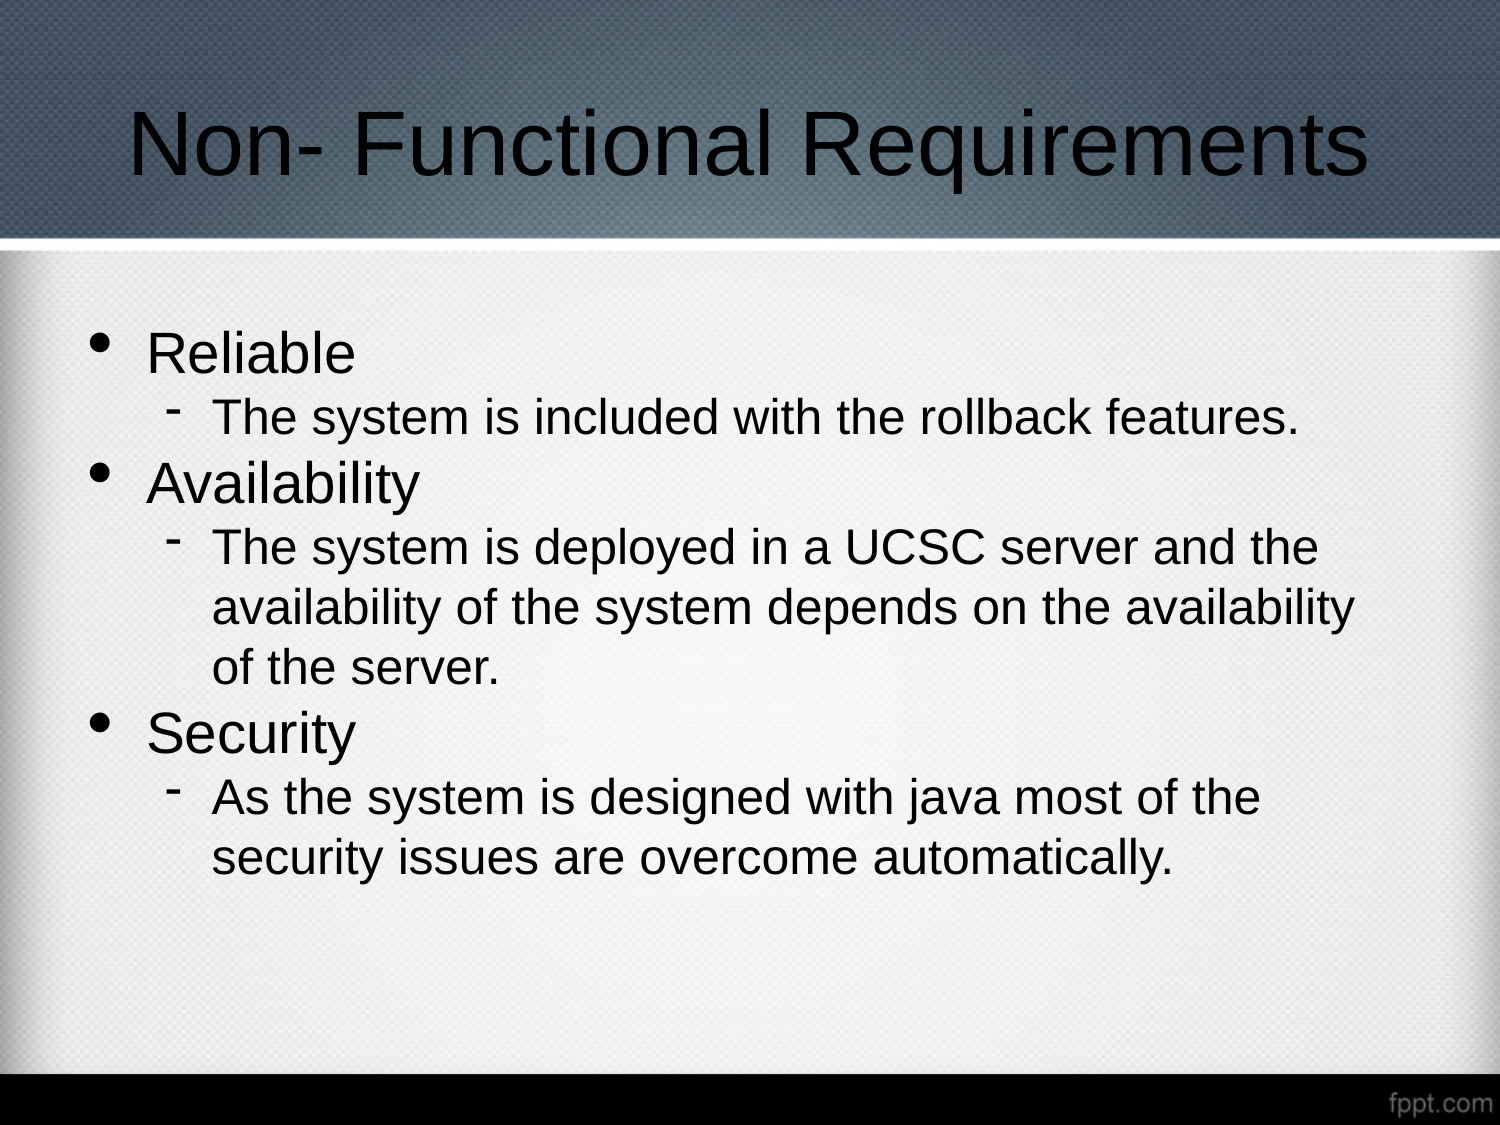

Non- Functional Requirements

Reliable
The system is included with the rollback features.
Availability
The system is deployed in a UCSC server and the availability of the system depends on the availability of the server.
Security
As the system is designed with java most of the security issues are overcome automatically.